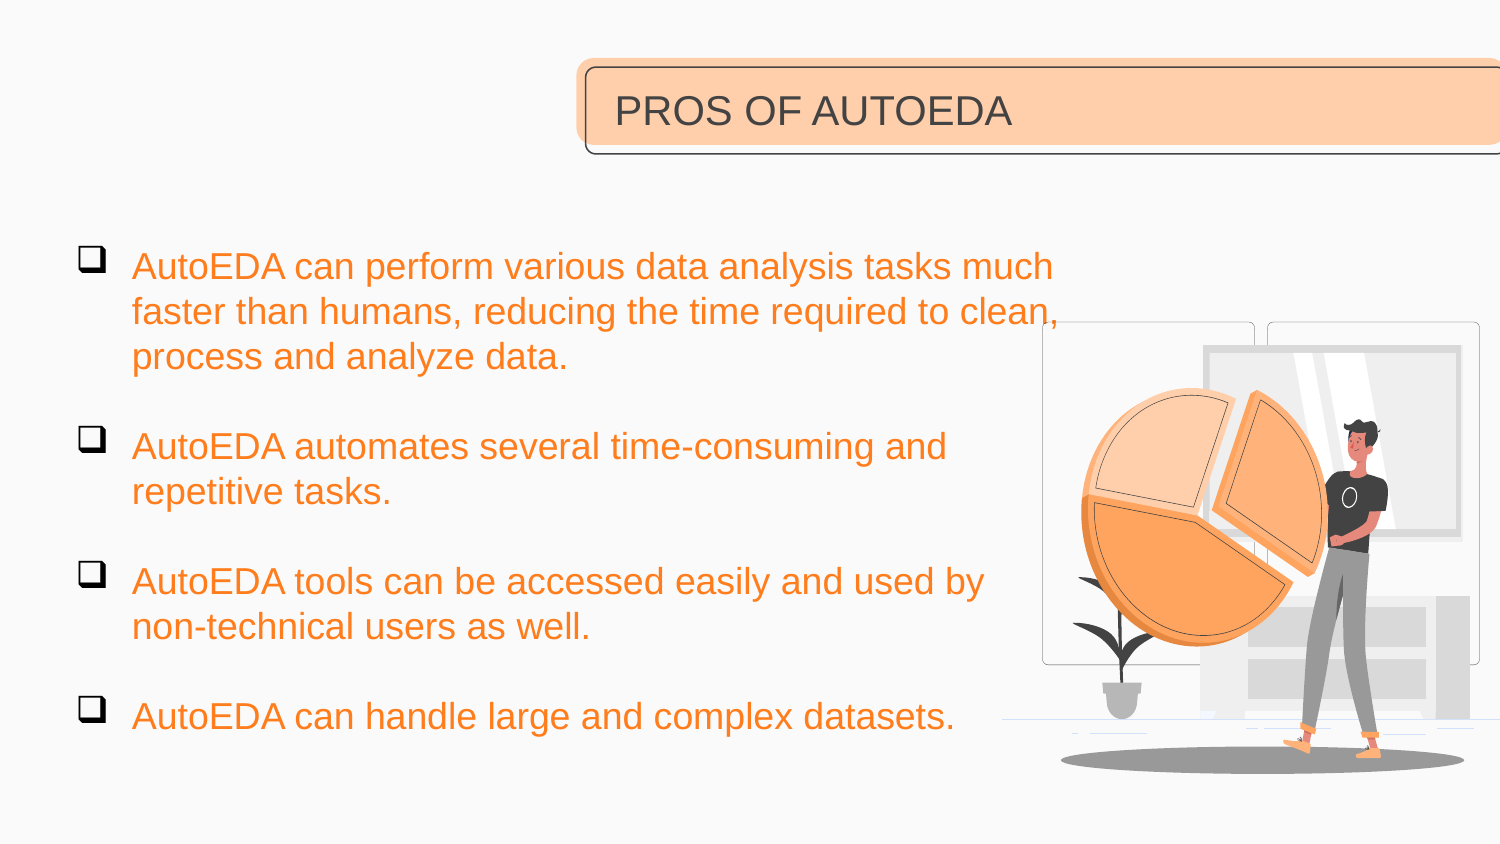

PROS OF AUTOEDA
AutoEDA can perform various data analysis tasks much faster than humans, reducing the time required to clean, process and analyze data.

AutoEDA automates several time-consuming and repetitive tasks.

AutoEDA tools can be accessed easily and used by non-technical users as well.

AutoEDA can handle large and complex datasets.